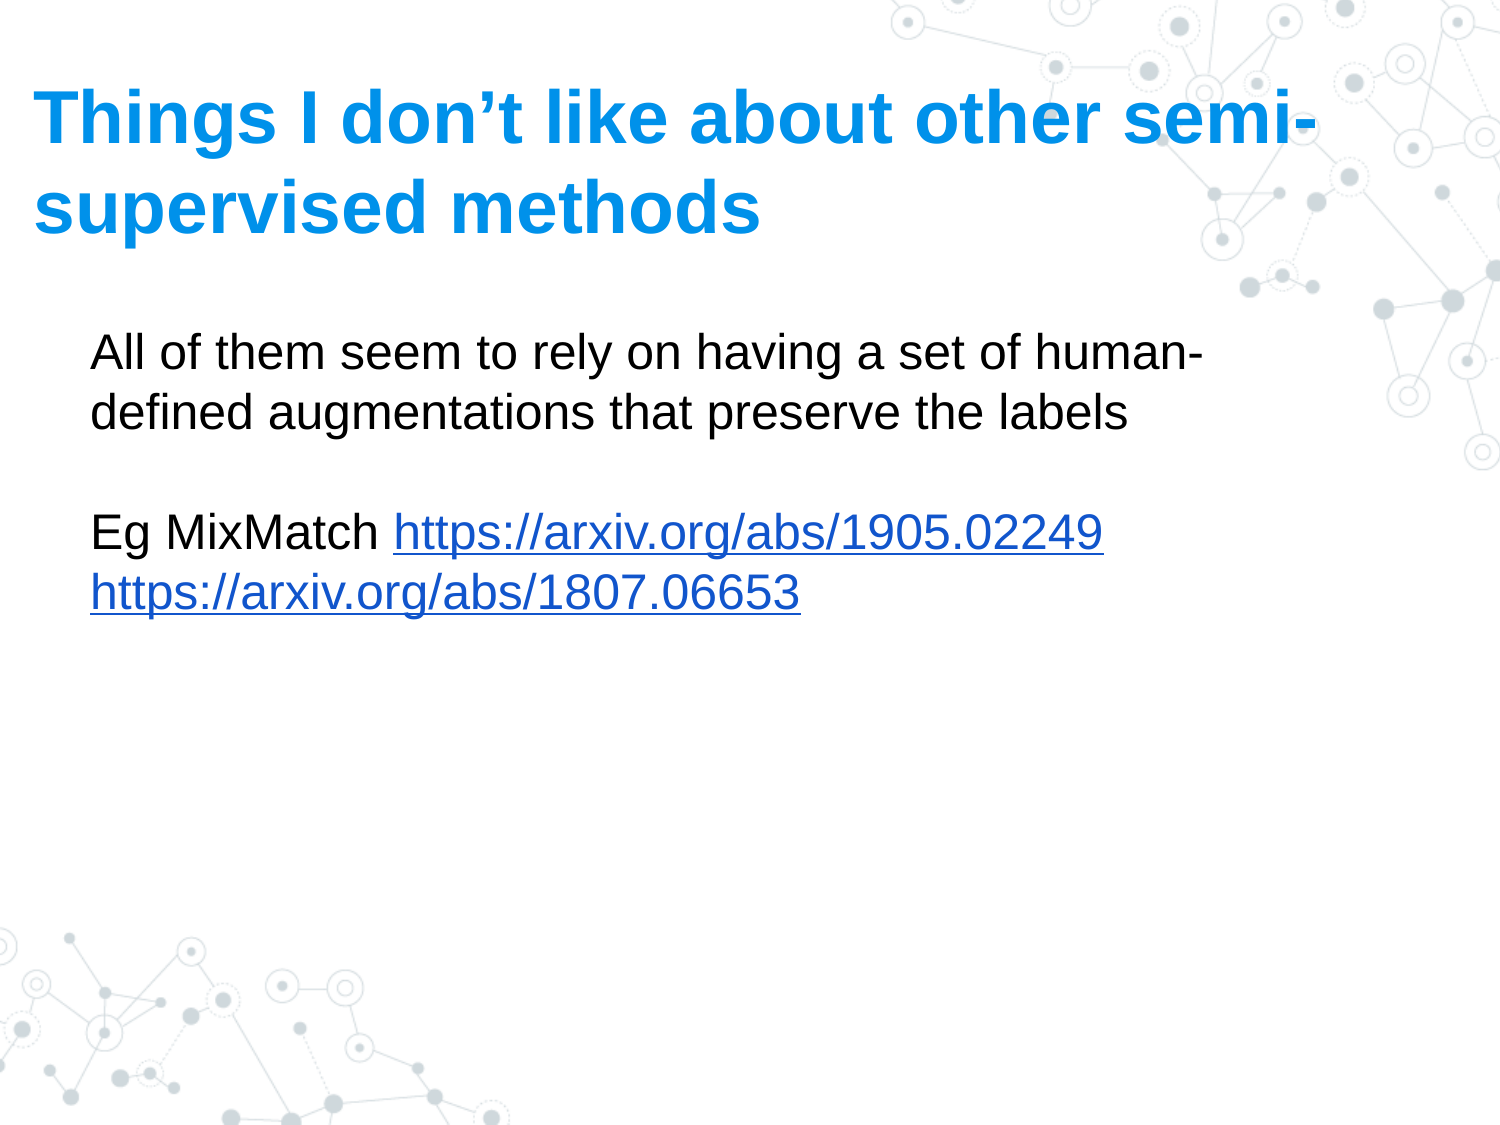

Things I don’t like about other semi-supervised methods
All of them seem to rely on having a set of human-defined augmentations that preserve the labels

Eg MixMatch https://arxiv.org/abs/1905.02249
https://arxiv.org/abs/1807.06653